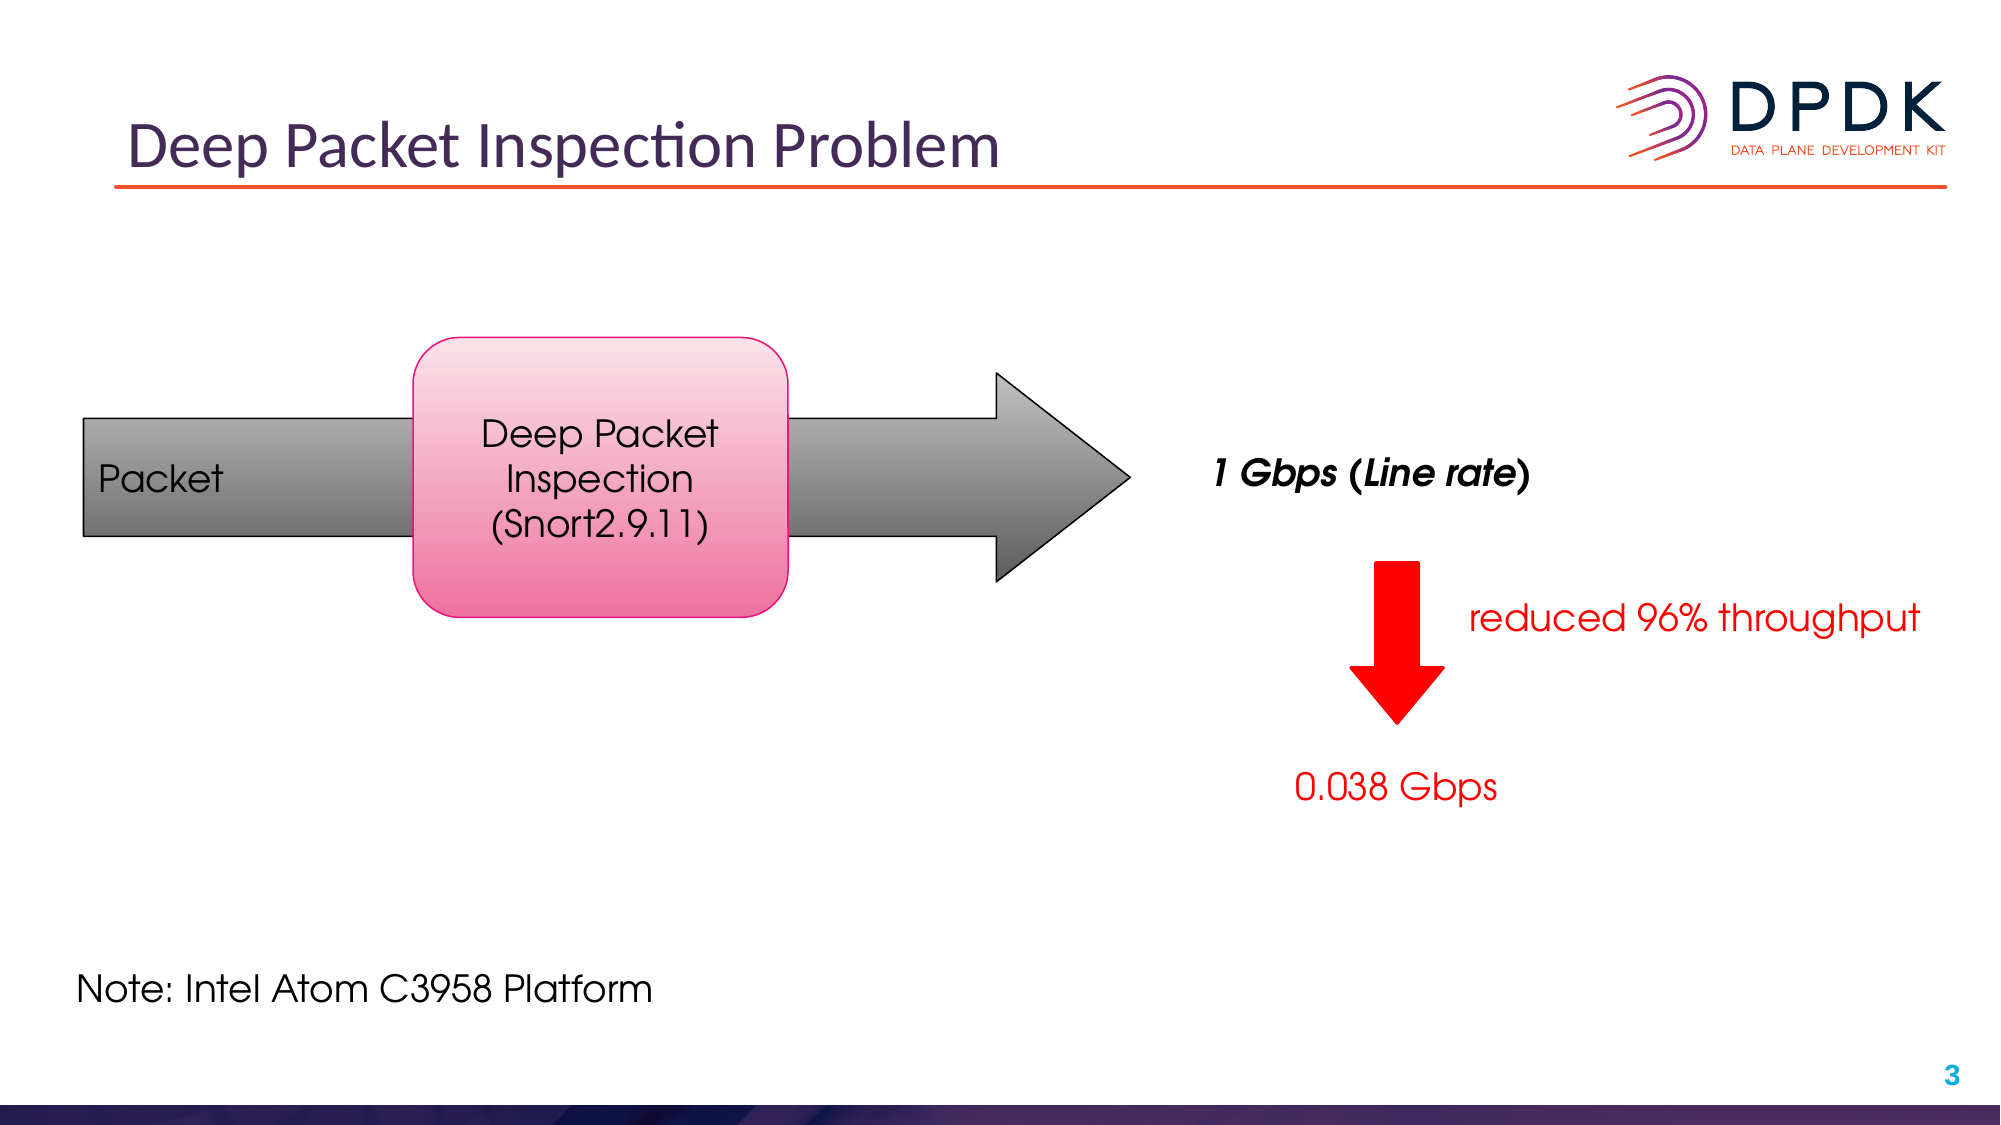

# Deep Packet Inspection Problem
Deep Packet Inspection
(Snort2.9.11)
Packet
1 Gbps (Line rate)

reduced 96% throughput
0.038 Gbps
Note: Intel Atom C3958 Platform